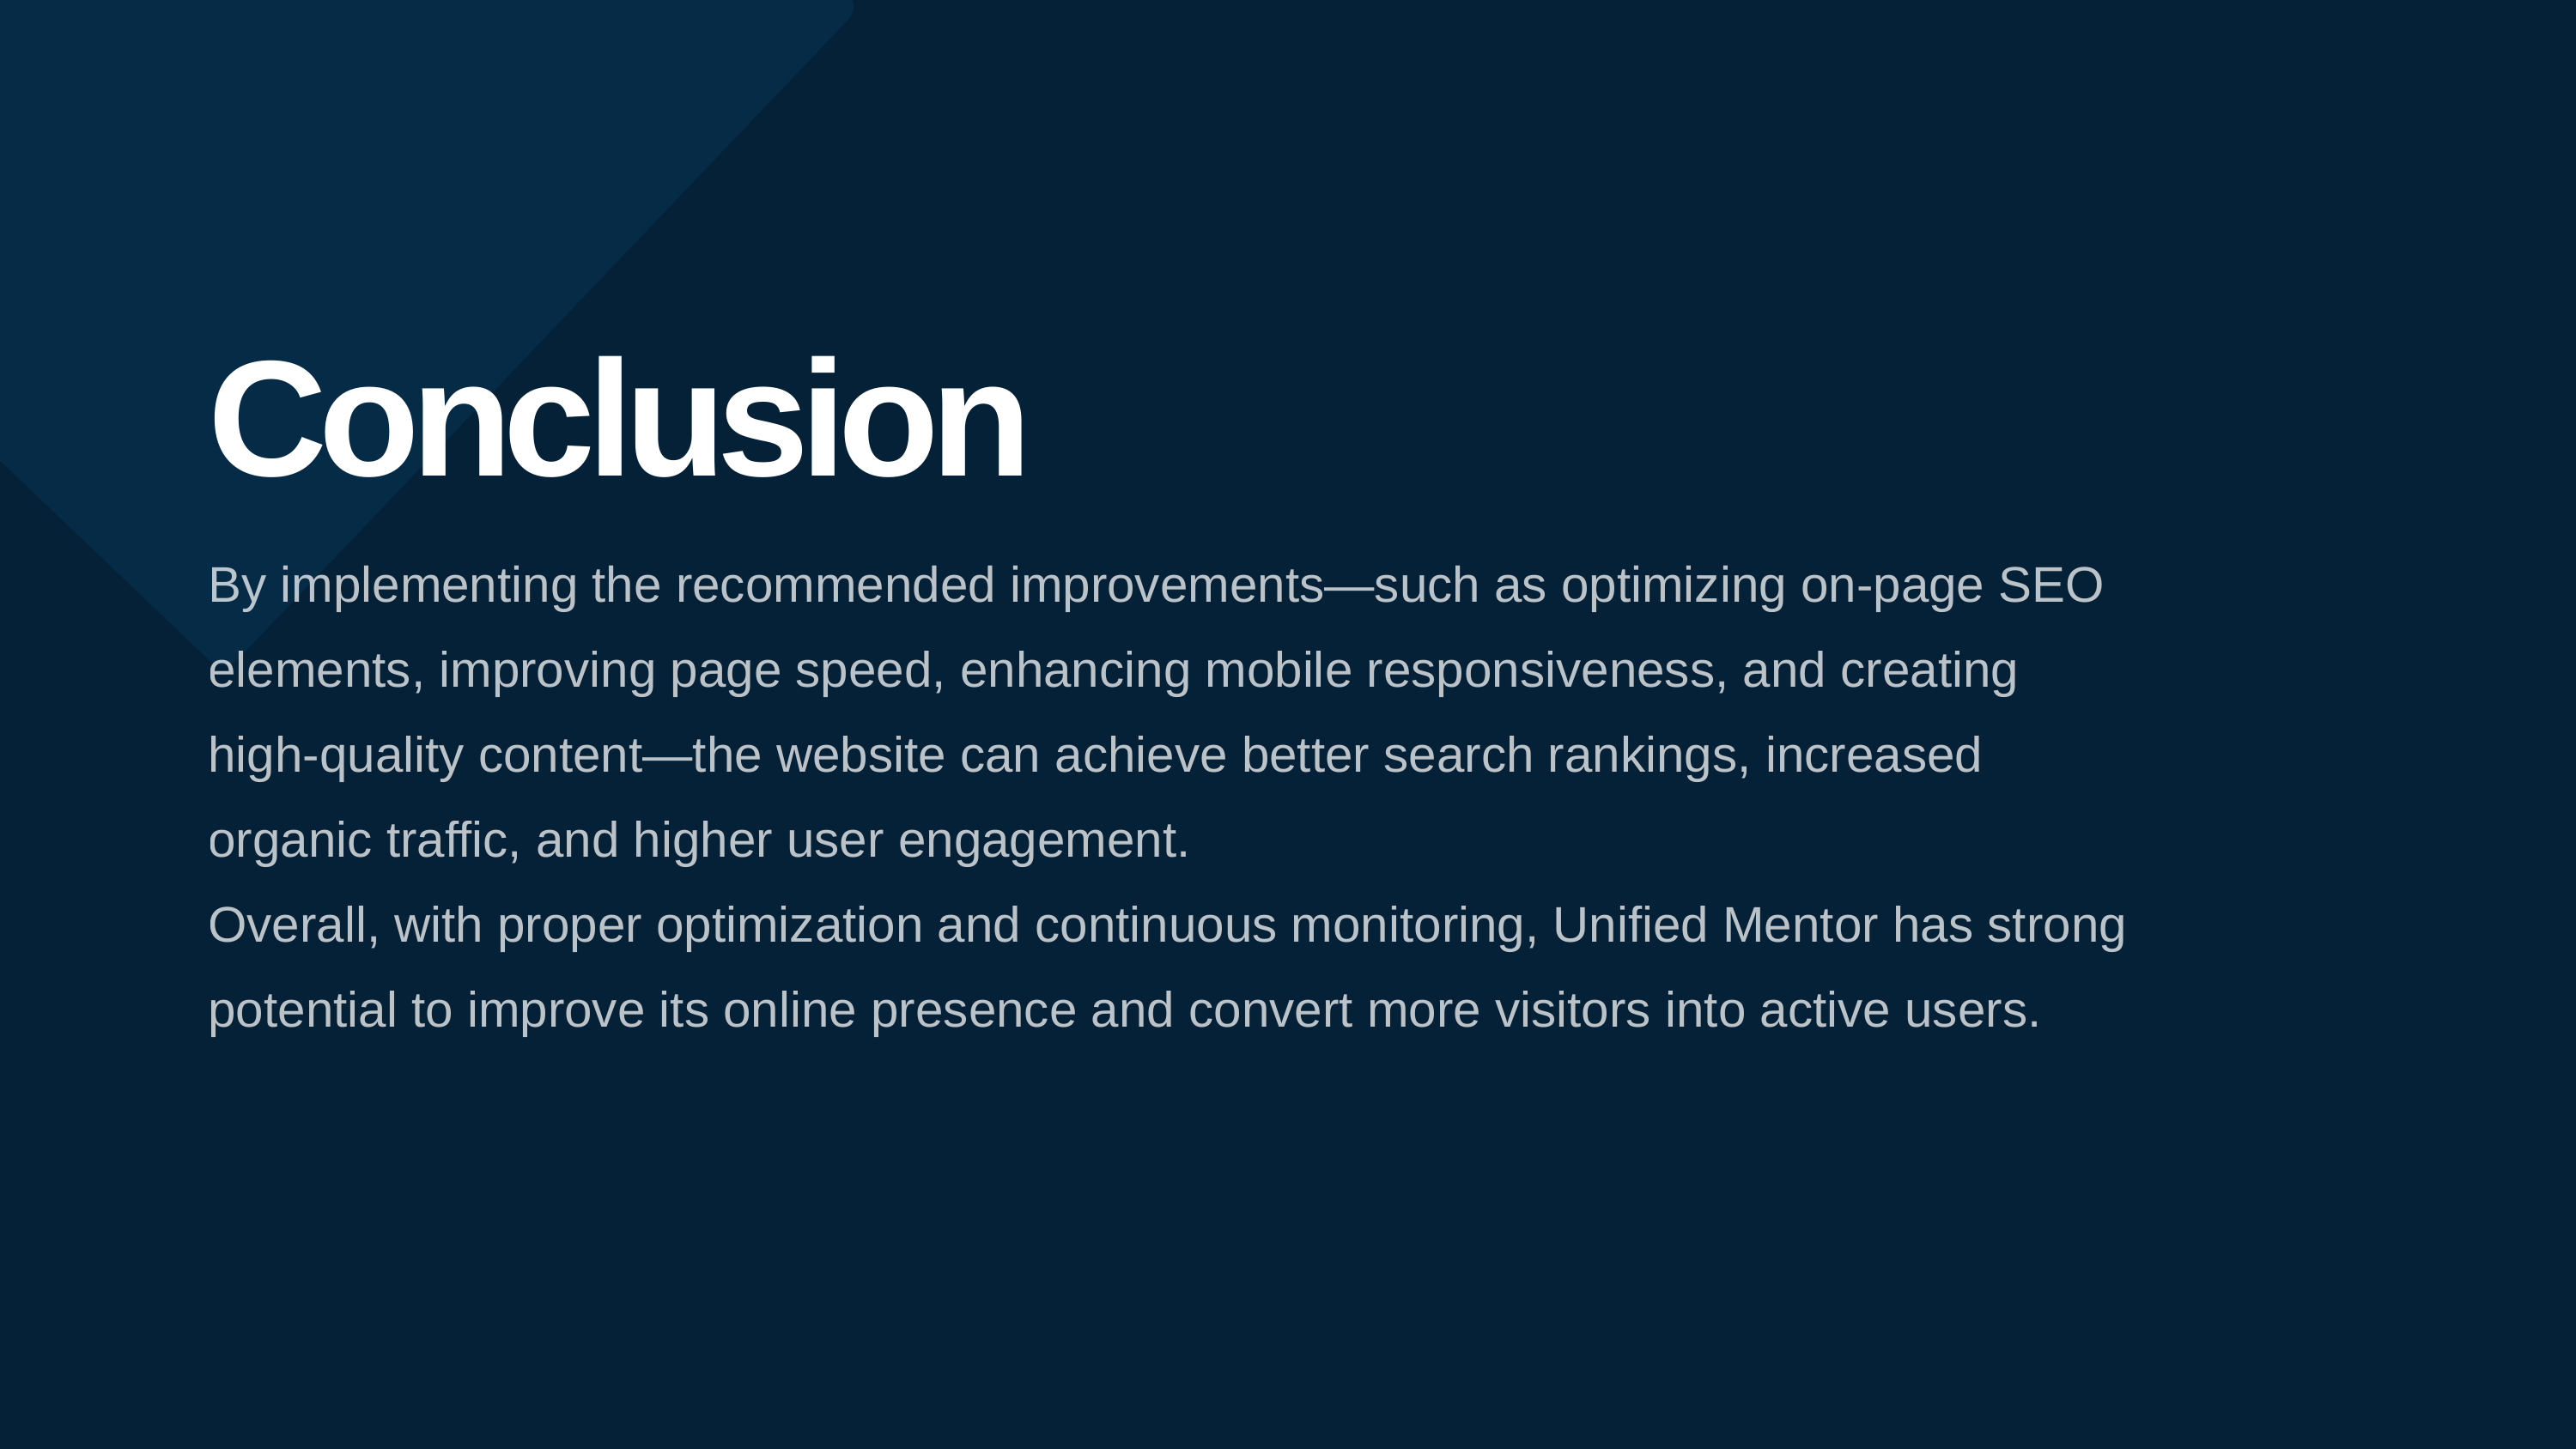

Conclusion
By implementing the recommended improvements—such as optimizing on-page SEO elements, improving page speed, enhancing mobile responsiveness, and creating high-quality content—the website can achieve better search rankings, increased organic traffic, and higher user engagement.
Overall, with proper optimization and continuous monitoring, Unified Mentor has strong potential to improve its online presence and convert more visitors into active users.